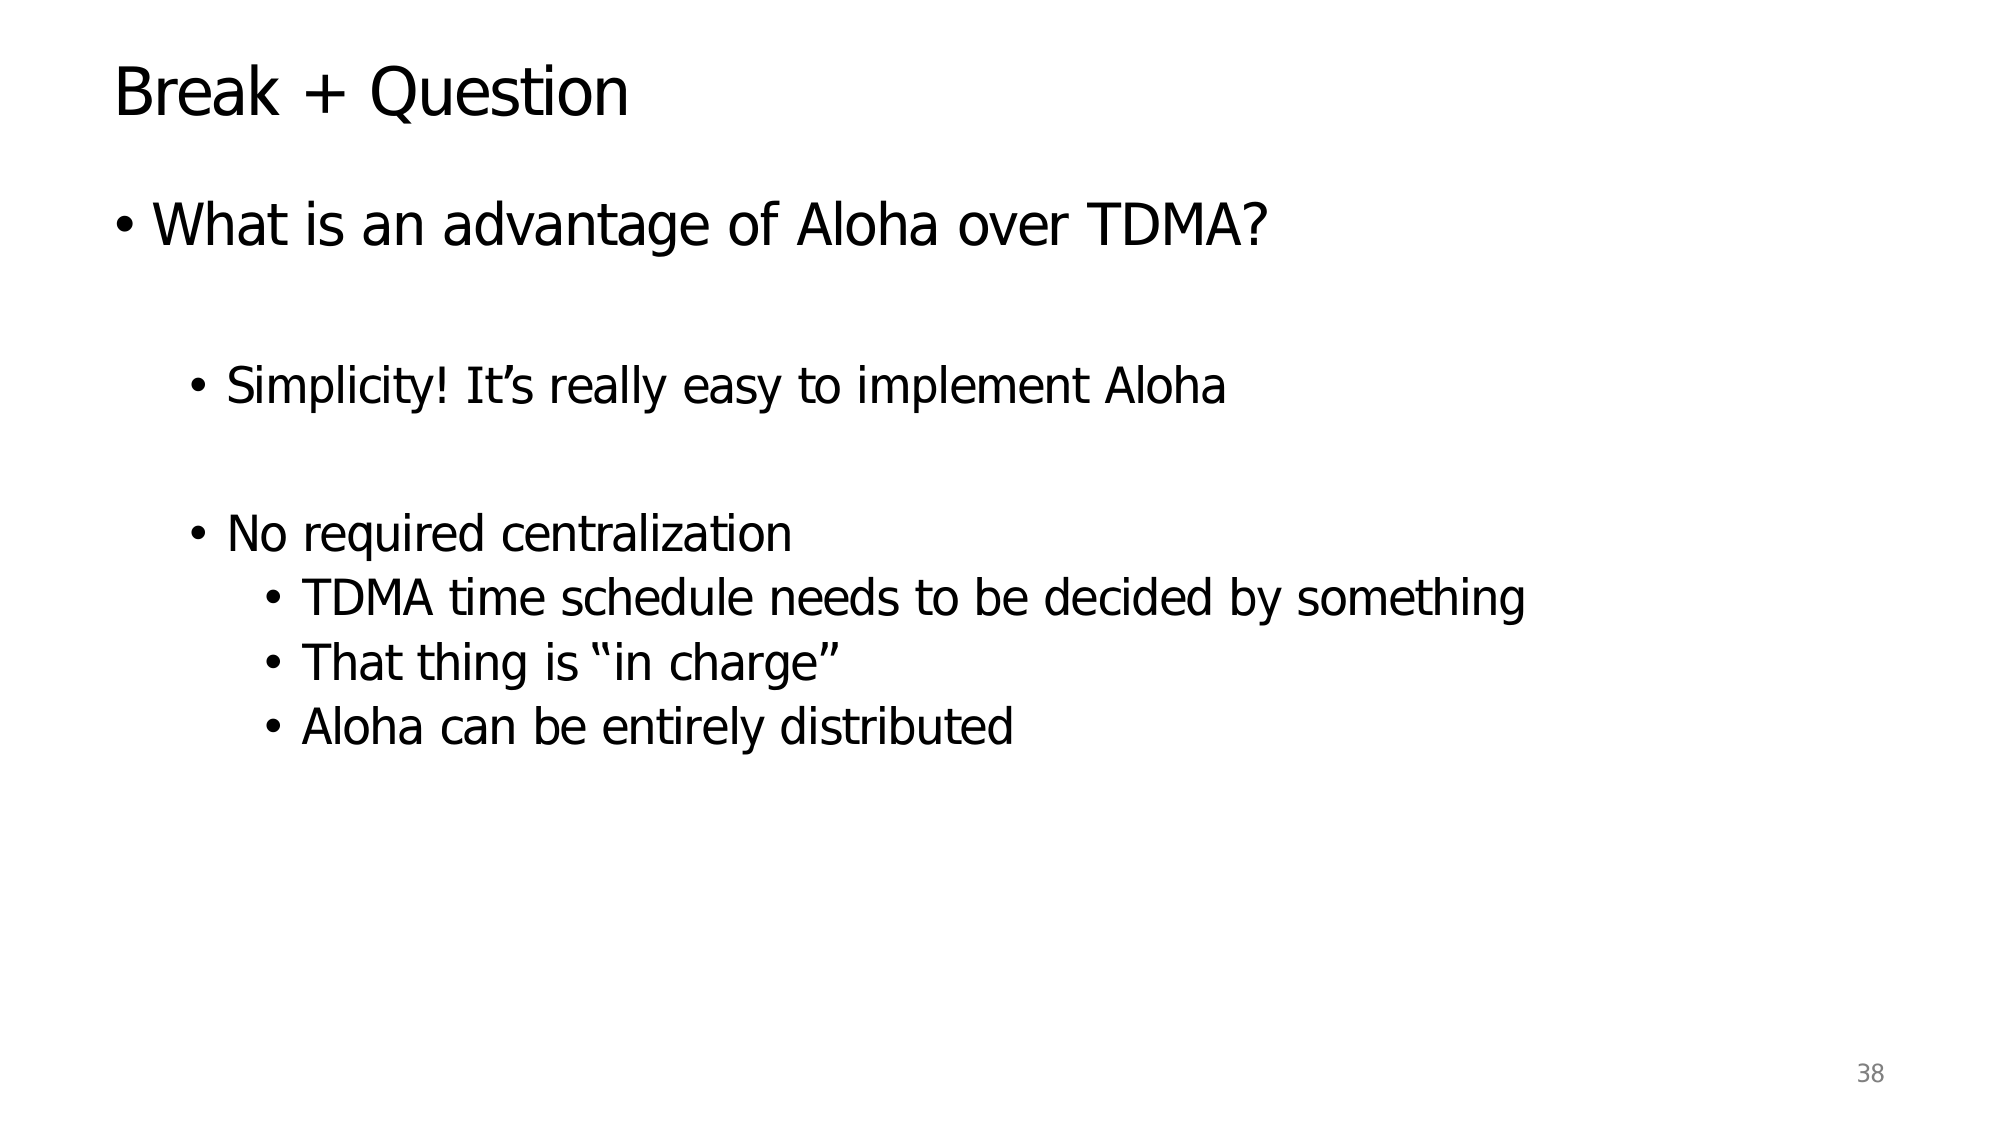

# Break + Question
What is an advantage of Aloha over TDMA?

Simplicity! It’s really easy to implement Aloha

No required centralization
TDMA time schedule needs to be decided by something
That thing is “in charge”
Aloha can be entirely distributed
38